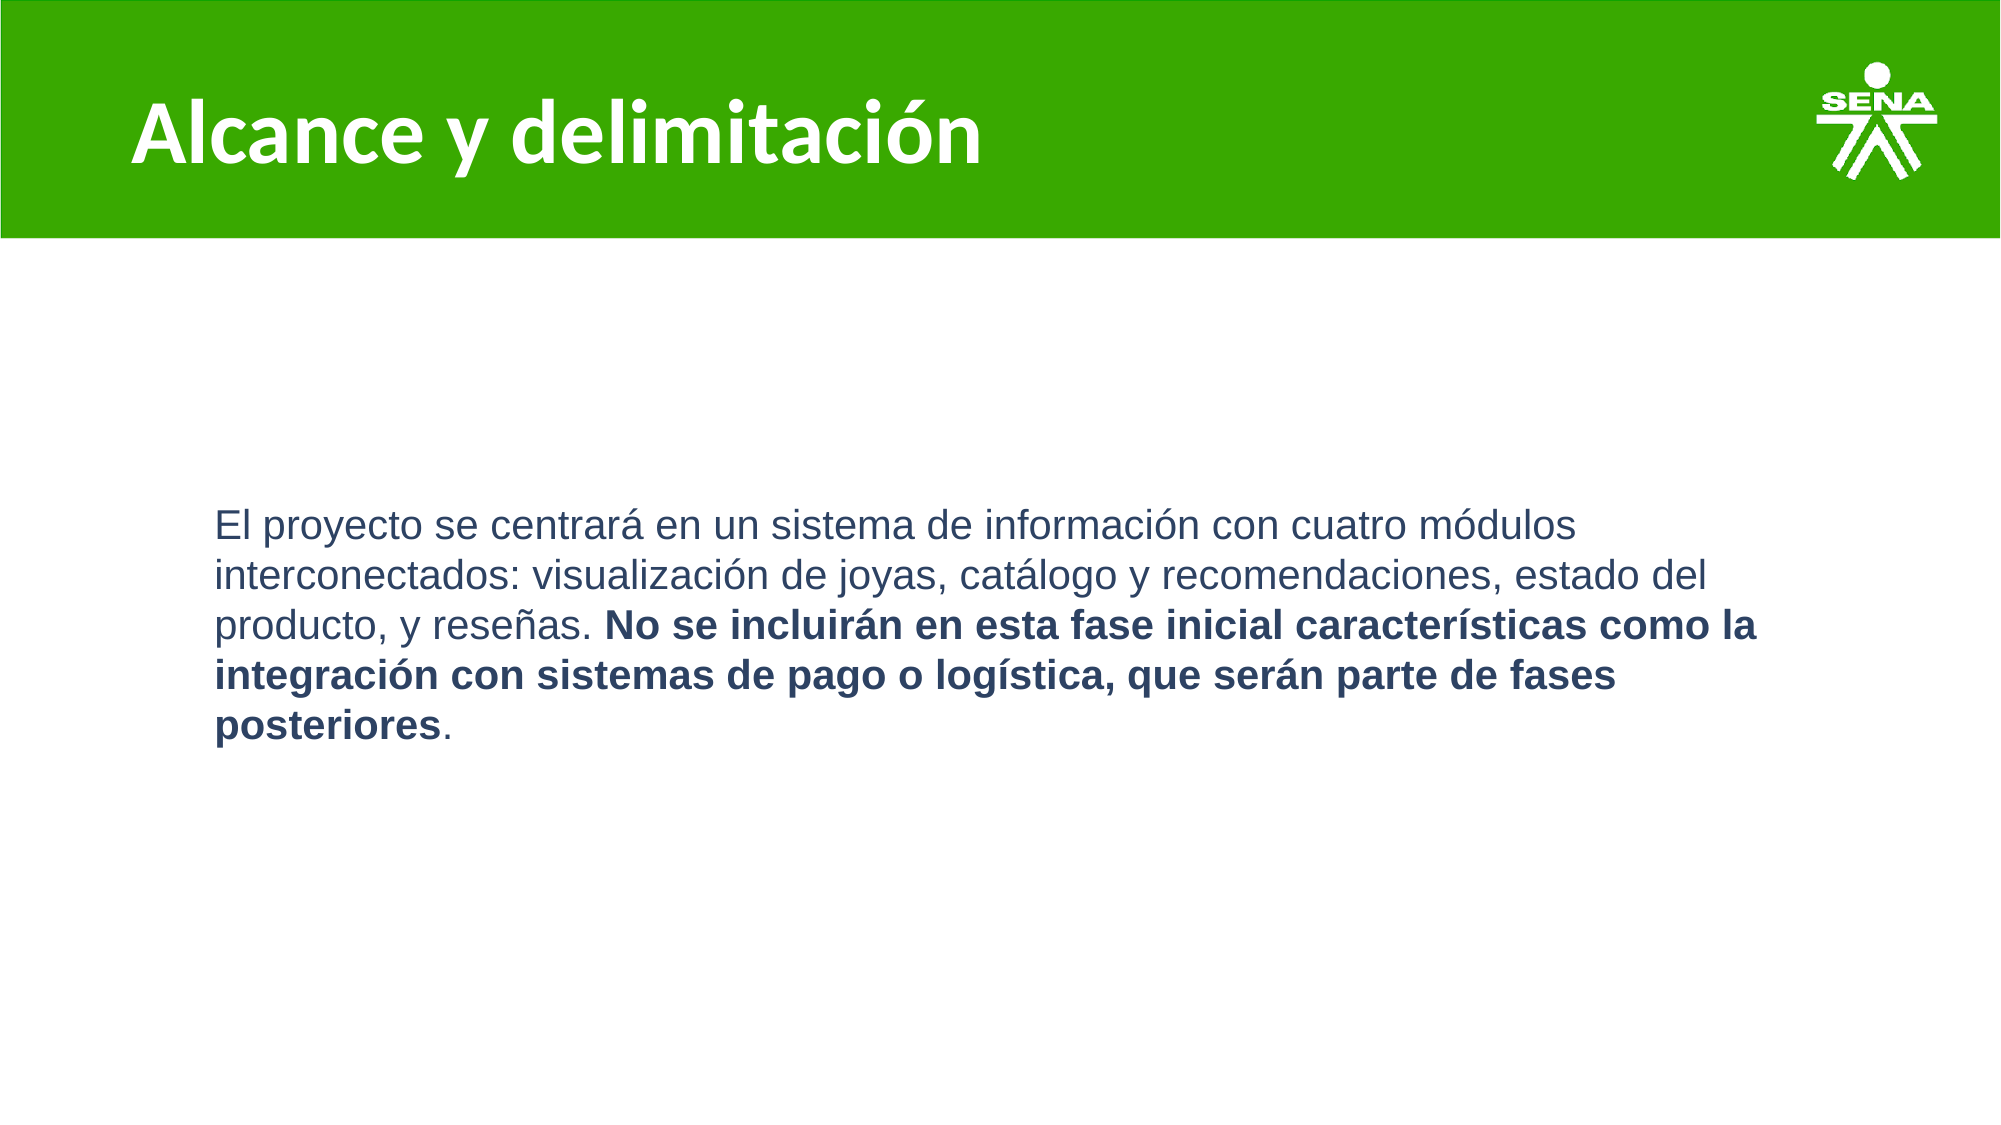

# Alcance y delimitación
El proyecto se centrará en un sistema de información con cuatro módulos interconectados: visualización de joyas, catálogo y recomendaciones, estado del producto, y reseñas. No se incluirán en esta fase inicial características como la integración con sistemas de pago o logística, que serán parte de fases posteriores.